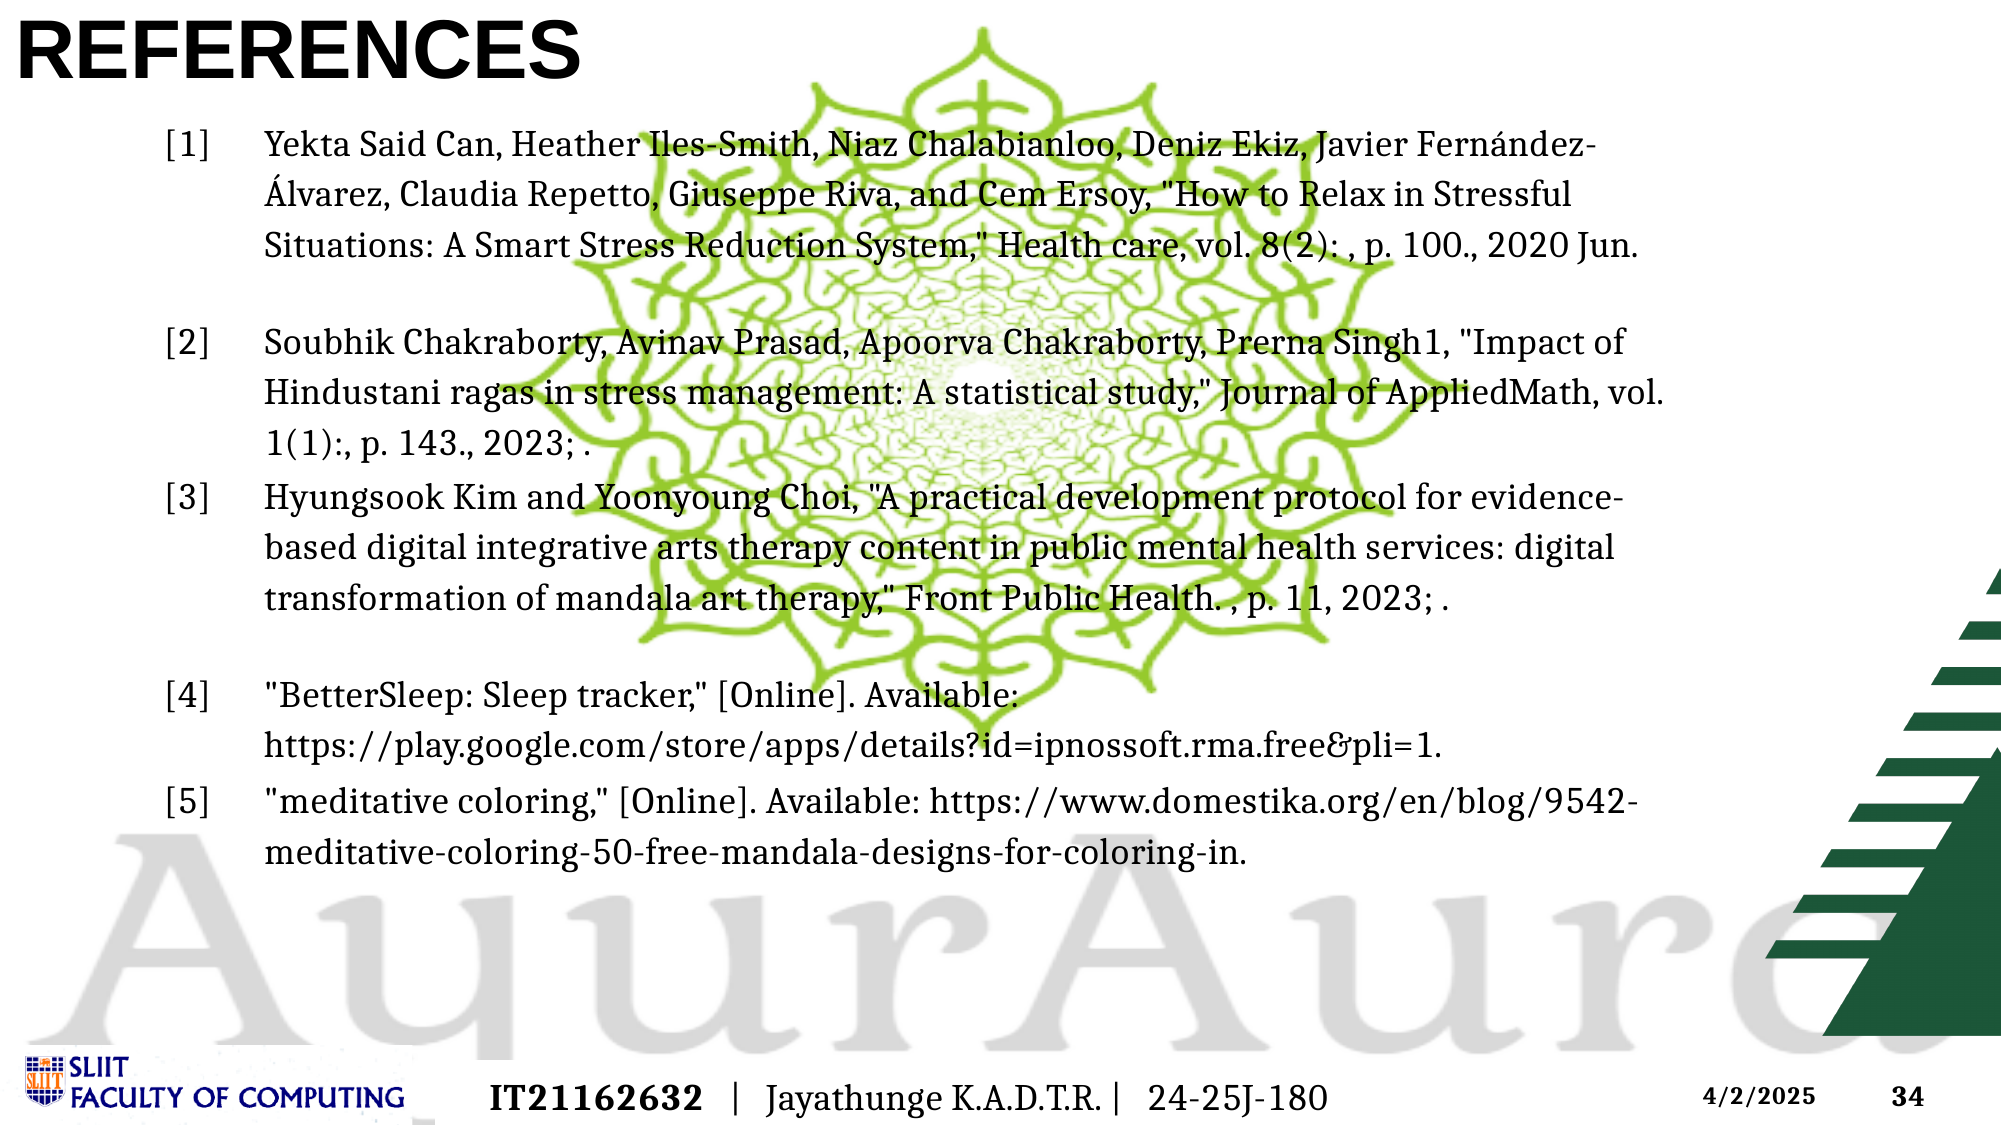

# References
| [1] | Yekta Said Can, Heather Iles-Smith, Niaz Chalabianloo, Deniz Ekiz, Javier Fernández-Álvarez, Claudia Repetto, Giuseppe Riva, and Cem Ersoy, "How to Relax in Stressful Situations: A Smart Stress Reduction System," Health care, vol. 8(2): , p. 100., 2020 Jun. |
| --- | --- |
| [2] | Soubhik Chakraborty, Avinav Prasad, Apoorva Chakraborty, Prerna Singh1, "Impact of Hindustani ragas in stress management: A statistical study," Journal of AppliedMath, vol. 1(1):, p. 143., 2023; . |
| [3] | Hyungsook Kim and Yoonyoung Choi, "A practical development protocol for evidence-based digital integrative arts therapy content in public mental health services: digital transformation of mandala art therapy," Front Public Health. , p. 11, 2023; . |
| [4] | "BetterSleep: Sleep tracker," [Online]. Available: https://play.google.com/store/apps/details?id=ipnossoft.rma.free&pli=1. |
| [5] | "meditative coloring," [Online]. Available: https://www.domestika.org/en/blog/9542-meditative-coloring-50-free-mandala-designs-for-coloring-in. |

IT21162632   |   Jayathunge K.A.D.T.R. |   24-25J-180